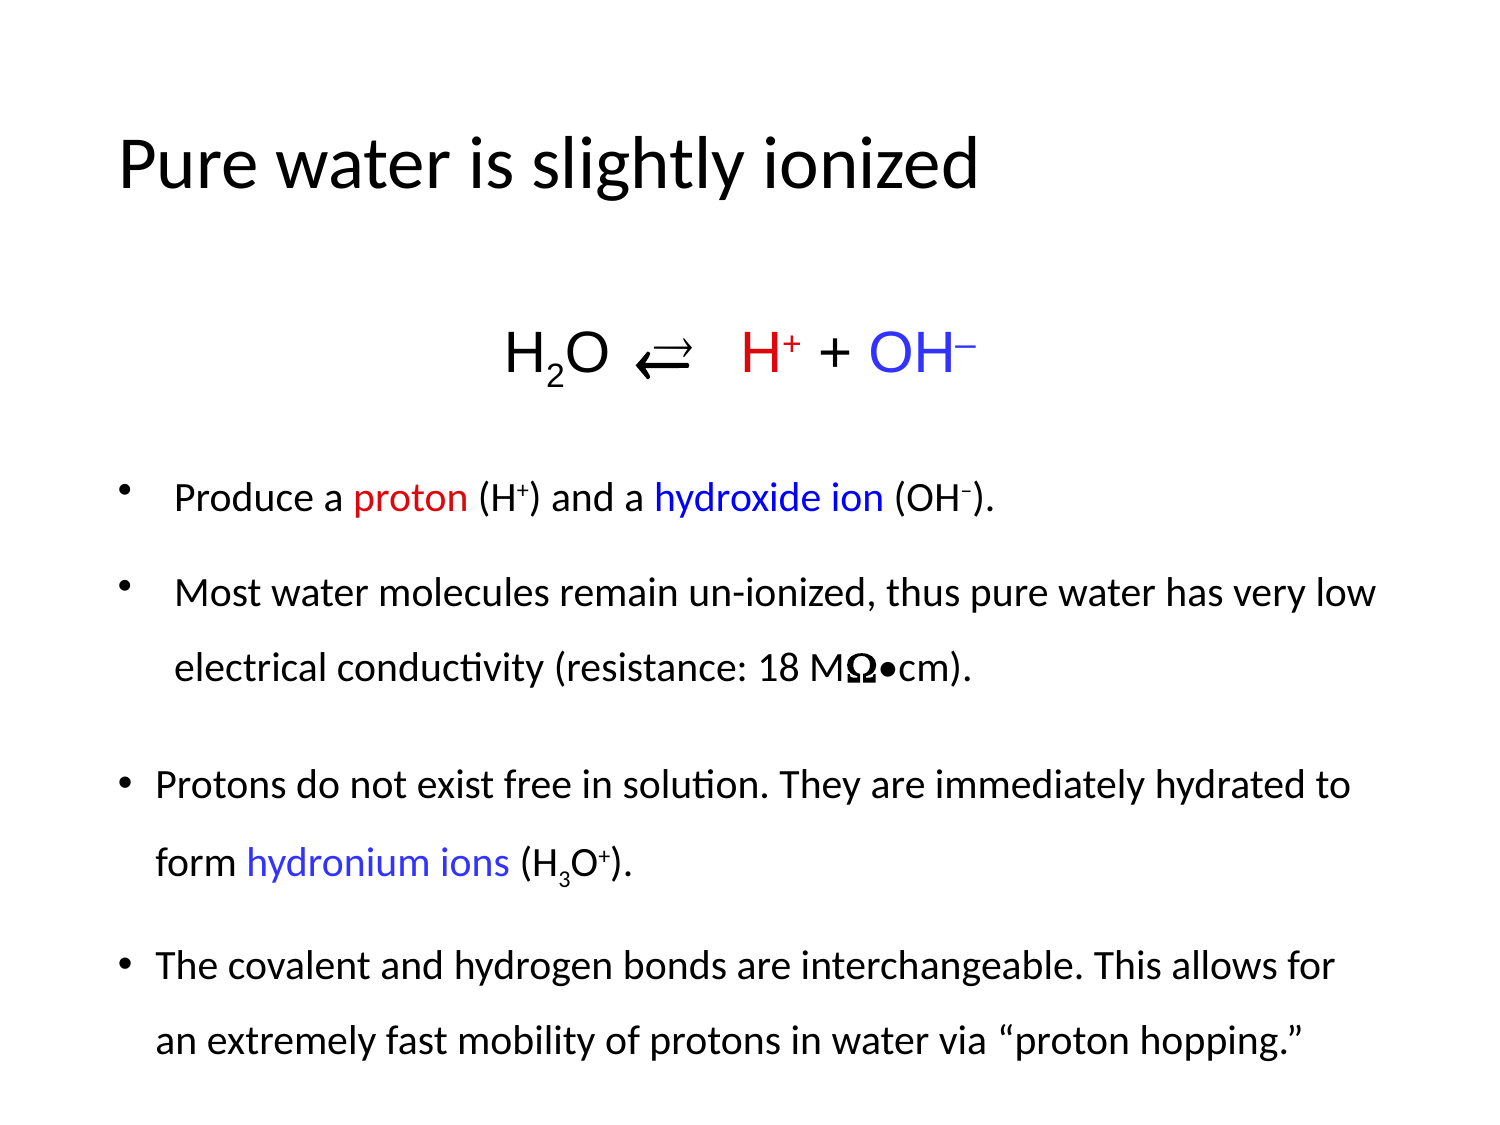

# Pure water is slightly ionized
→
H2O        H+ + OH⎼
←
Produce a proton (H+) and a hydroxide ion (OH–).
Most water molecules remain un-ionized, thus pure water has very low electrical conductivity (resistance: 18 MΩ•cm).
Protons do not exist free in solution. They are immediately hydrated to form hydronium ions (H3O+).
The covalent and hydrogen bonds are interchangeable. This allows for an extremely fast mobility of protons in water via “proton hopping.”